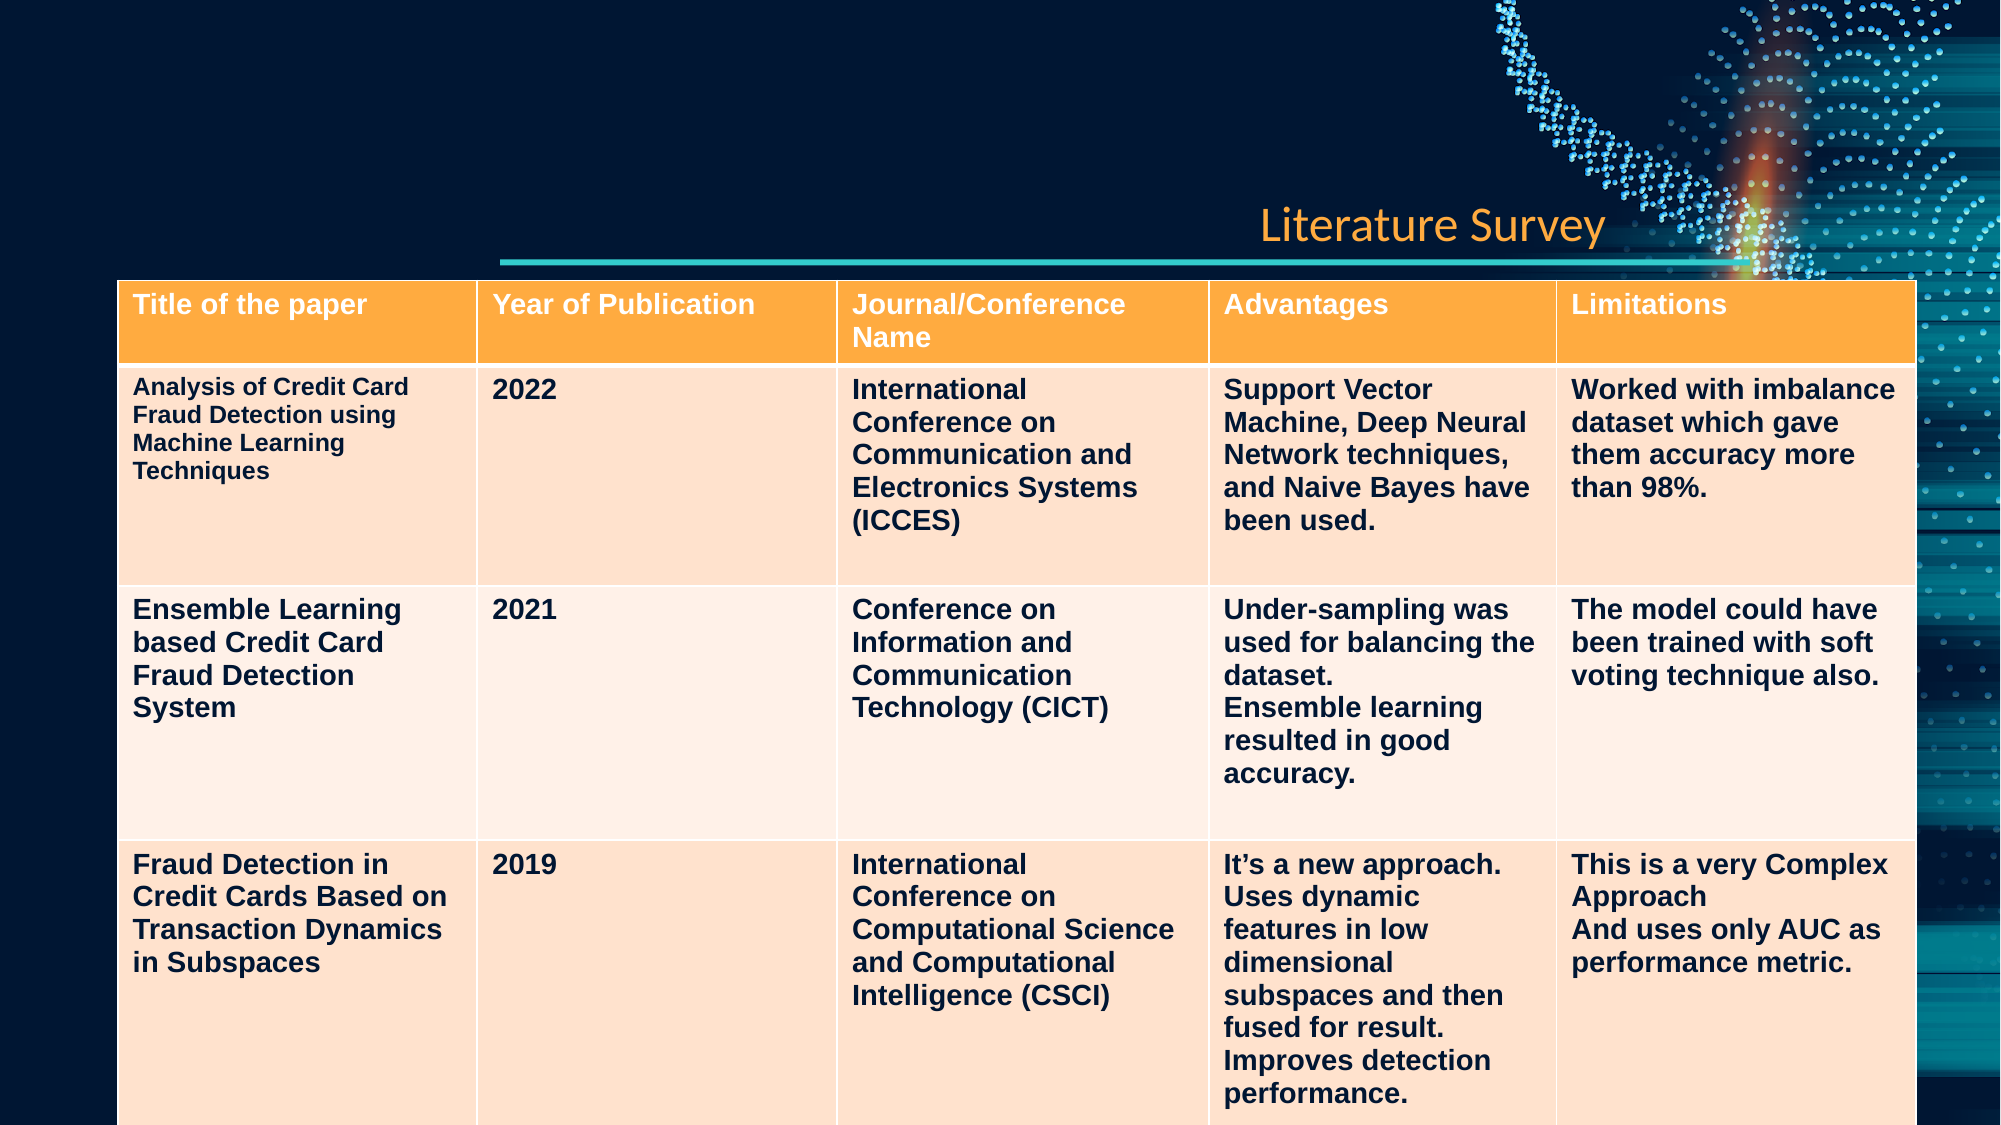

Literature Survey

| Title of the paper | Year of Publication | Journal/Conference Name | Advantages | Limitations |
| --- | --- | --- | --- | --- |
| Analysis of Credit Card Fraud Detection using Machine Learning Techniques | 2022 | International Conference on Communication and Electronics Systems (ICCES) | Support Vector Machine, Deep Neural Network techniques, and Naive Bayes have been used. | Worked with imbalance dataset which gave them accuracy more than 98%. |
| Ensemble Learning based Credit Card Fraud Detection System | 2021 | Conference on Information and Communication Technology (CICT) | Under-sampling was used for balancing the dataset. Ensemble learning resulted in good accuracy. | The model could have been trained with soft voting technique also. |
| Fraud Detection in Credit Cards Based on Transaction Dynamics in Subspaces | 2019 | International Conference on Computational Science and Computational Intelligence (CSCI) | It’s a new approach. Uses dynamic features in low dimensional subspaces and then fused for result. Improves detection performance. | This is a very Complex Approach And uses only AUC as performance metric. |